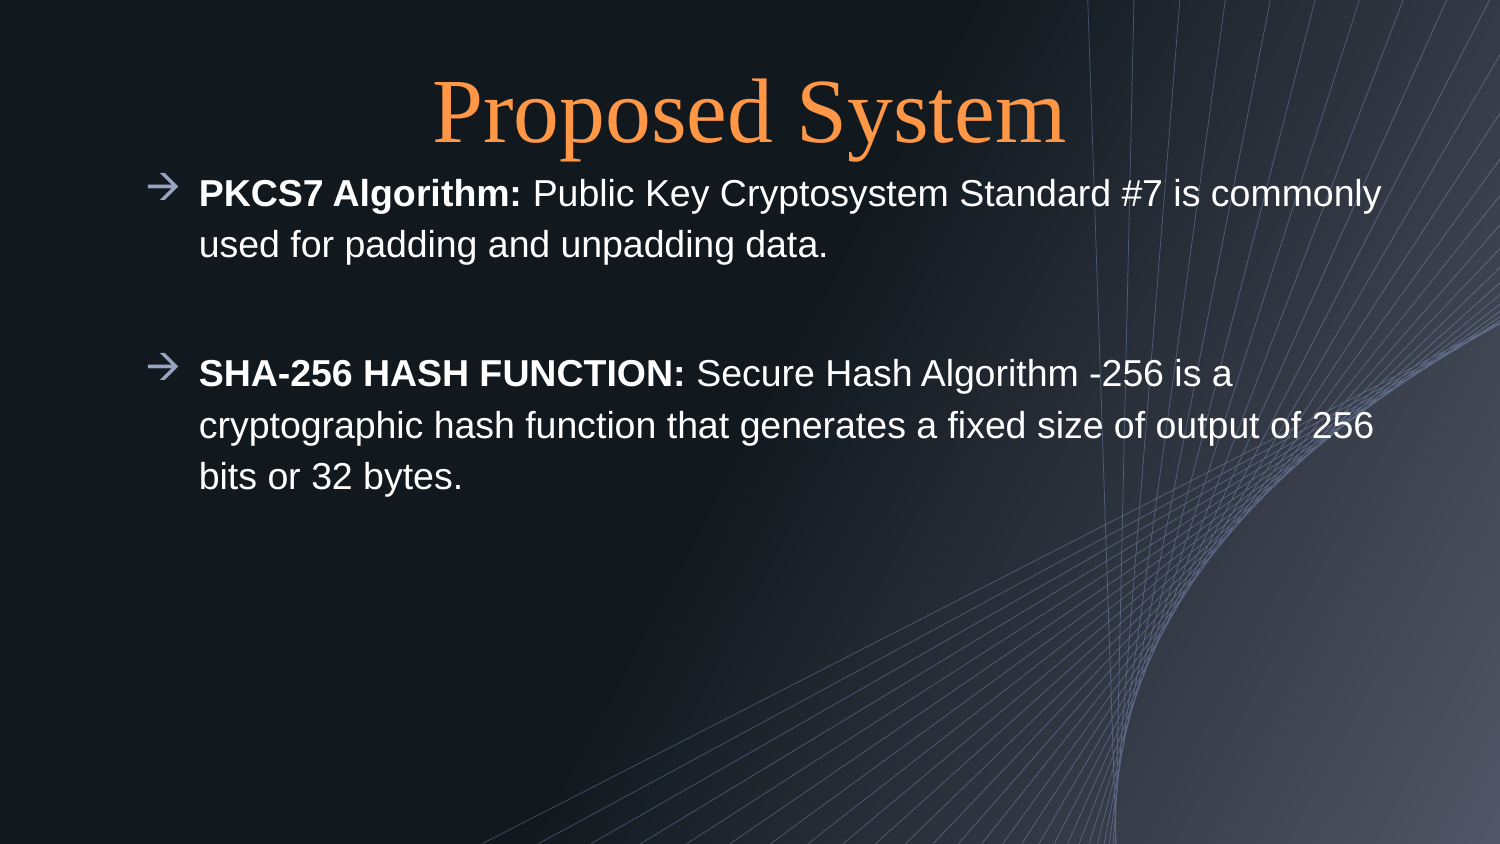

# Proposed System
PKCS7 Algorithm: Public Key Cryptosystem Standard #7 is commonly used for padding and unpadding data.

SHA-256 HASH FUNCTION: Secure Hash Algorithm -256 is a cryptographic hash function that generates a fixed size of output of 256 bits or 32 bytes.

10